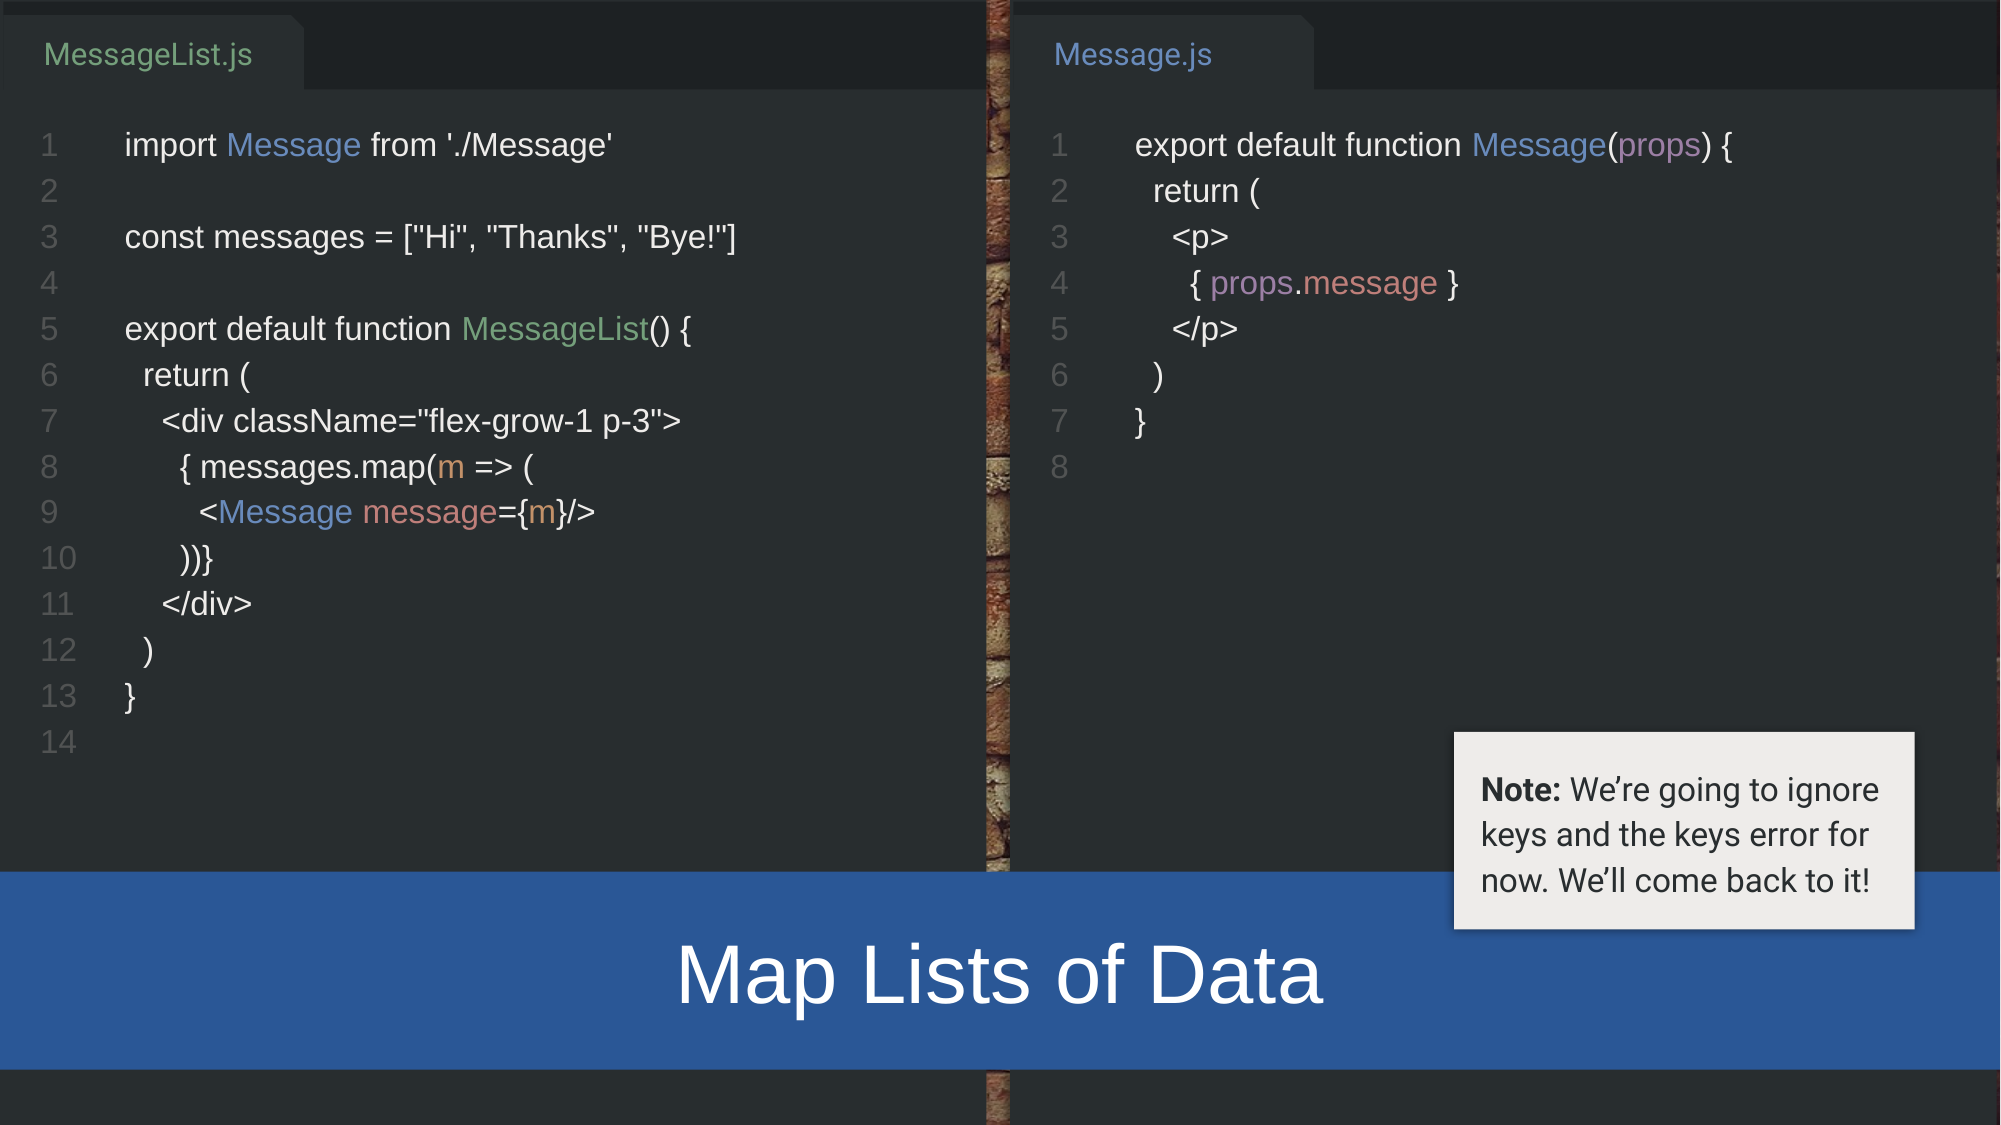

MessageList.js

Message.js
1
2
3
4
5
6
7
8
9
10
11
12
13
14
import Message from './Message'

const messages = ["Hi", "Thanks", "Bye!"]

export default function MessageList() {
  return (
    <div className="flex-grow-1 p-3">
      { messages.map(m => (
        <Message message={m}/>
      ))}
    </div>
  )
}

1
2
3
4
5
6
7
8
export default function Message(props) {
  return (
    <p>
      { props.message }
    </p>
  )
}

Note: We’re going to ignore keys and the keys error for now. We’ll come back to it!

Map Lists of Data